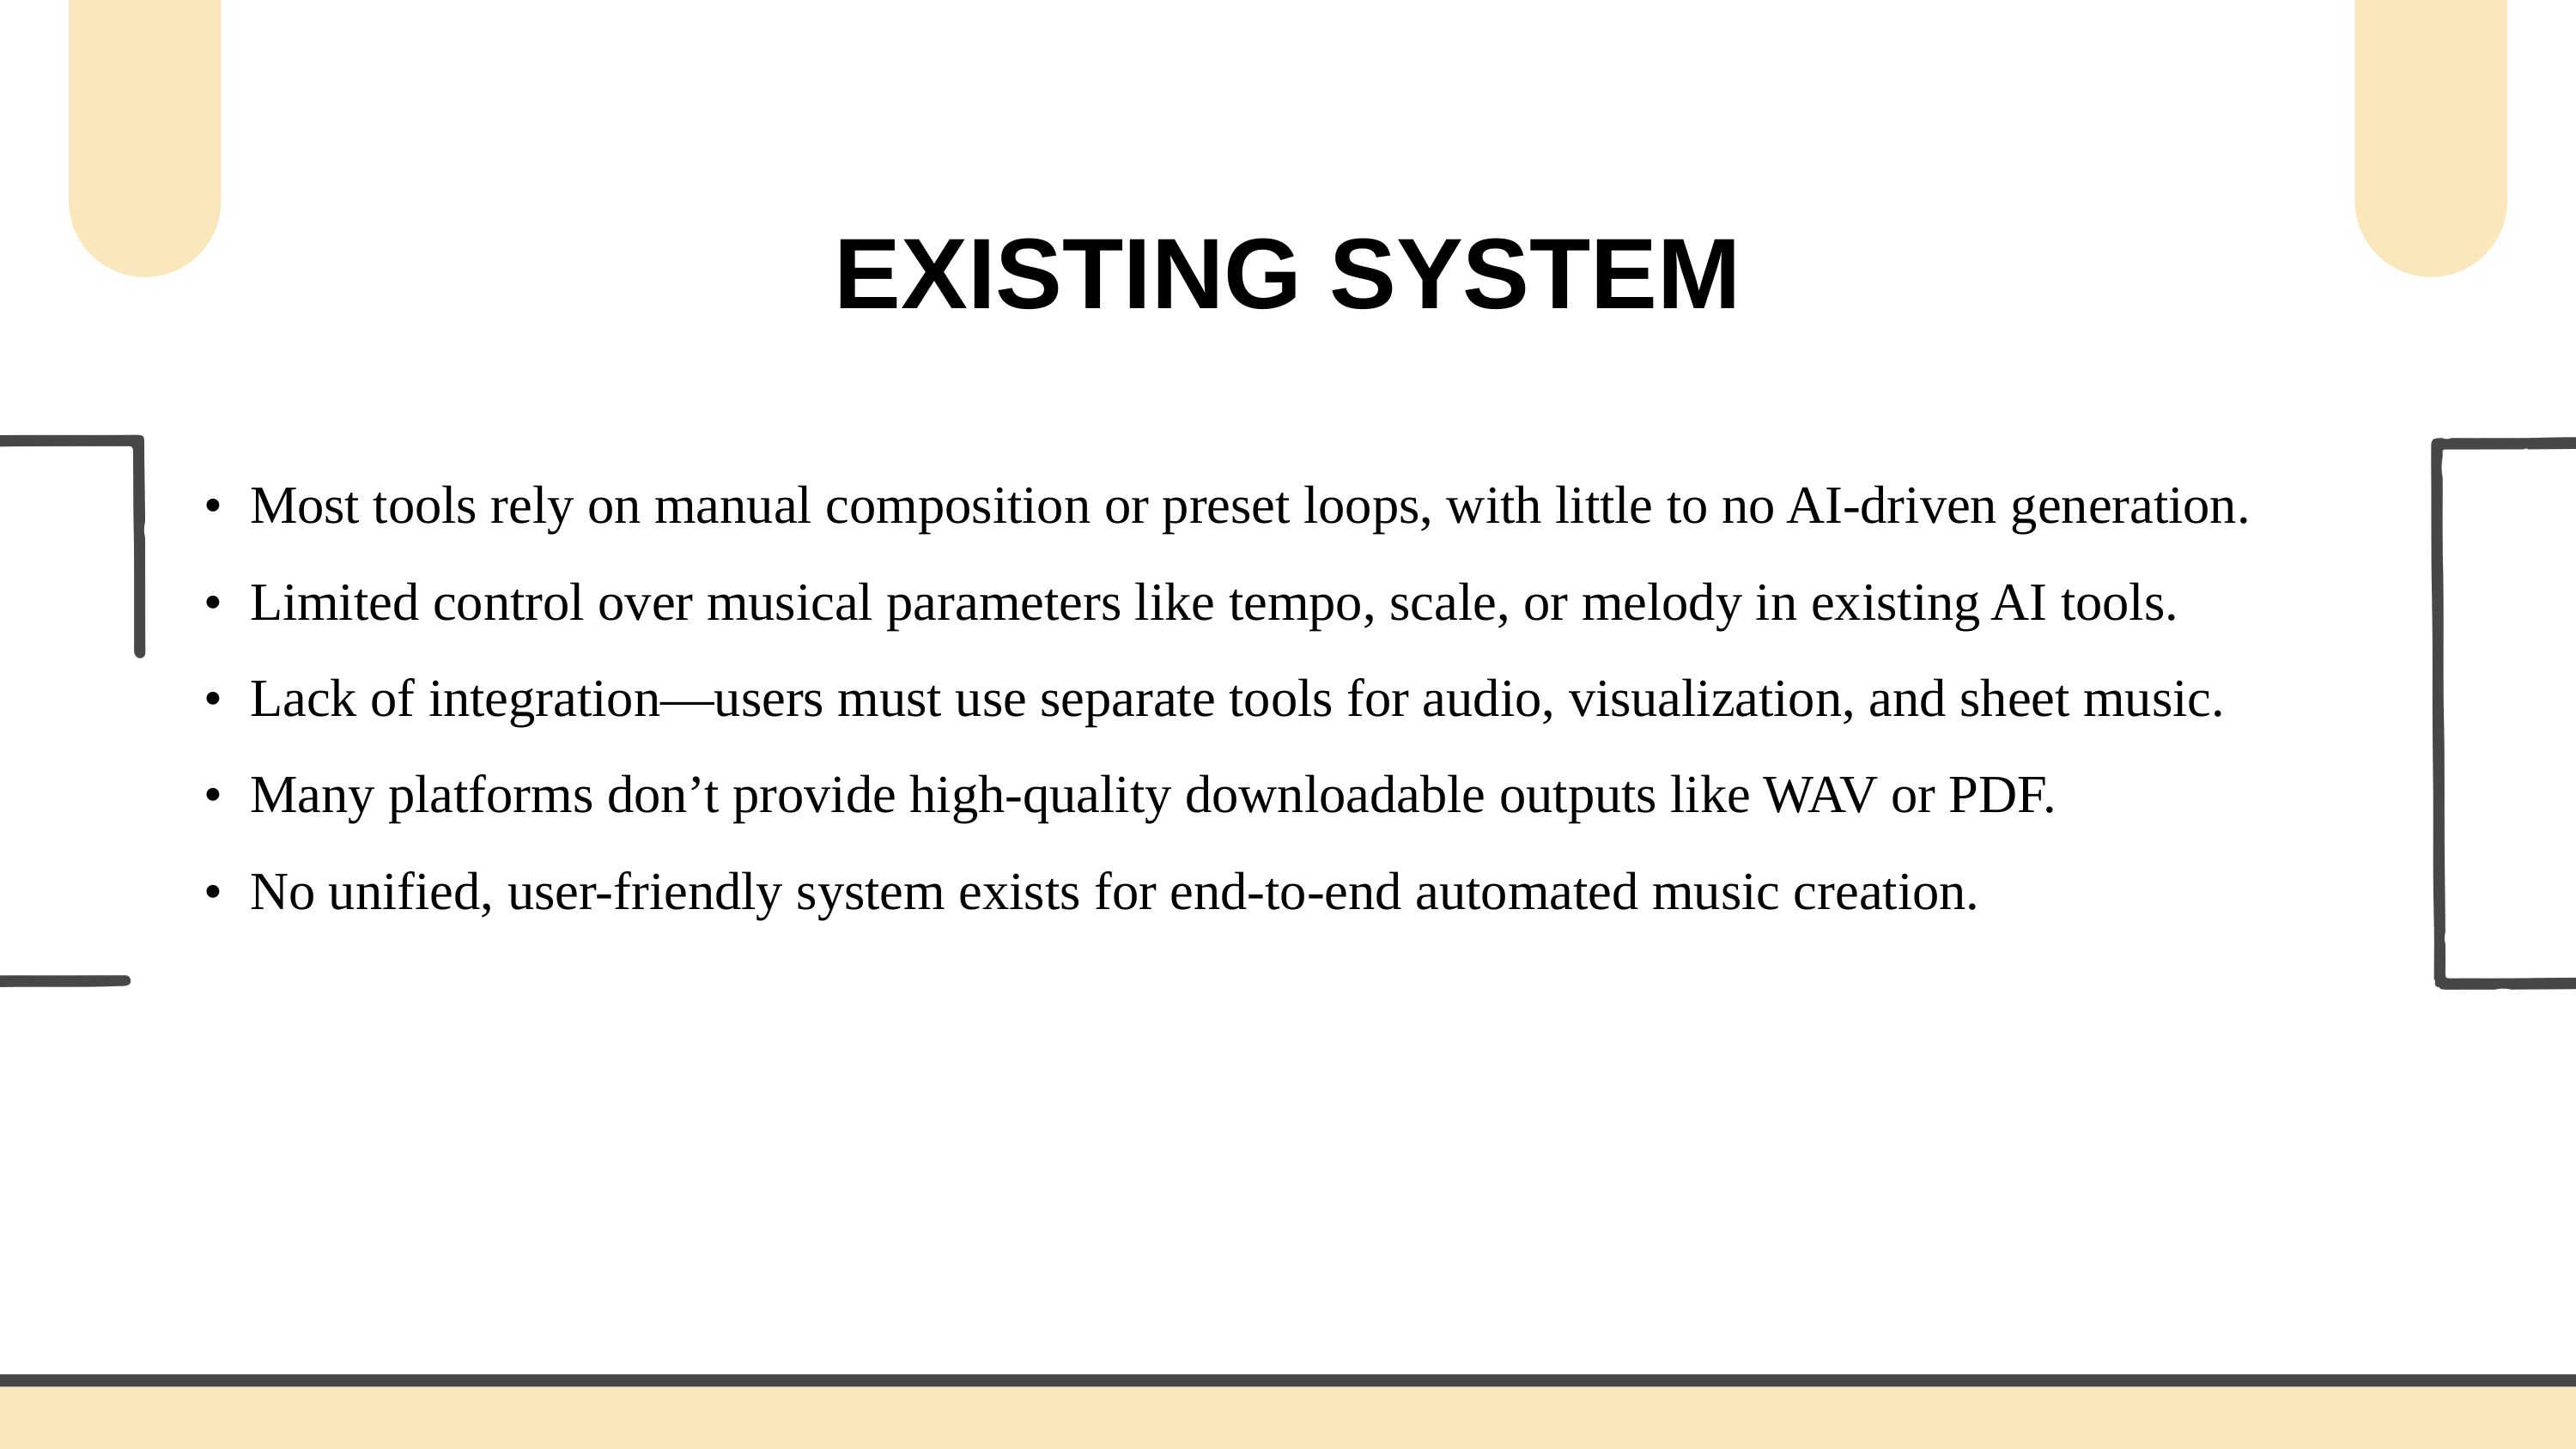

EXISTING SYSTEM

•  Most tools rely on manual composition or preset loops, with little to no AI-driven generation.
•  Limited control over musical parameters like tempo, scale, or melody in existing AI tools.
•  Lack of integration—users must use separate tools for audio, visualization, and sheet music.
•  Many platforms don’t provide high-quality downloadable outputs like WAV or PDF.
•  No unified, user-friendly system exists for end-to-end automated music creation.